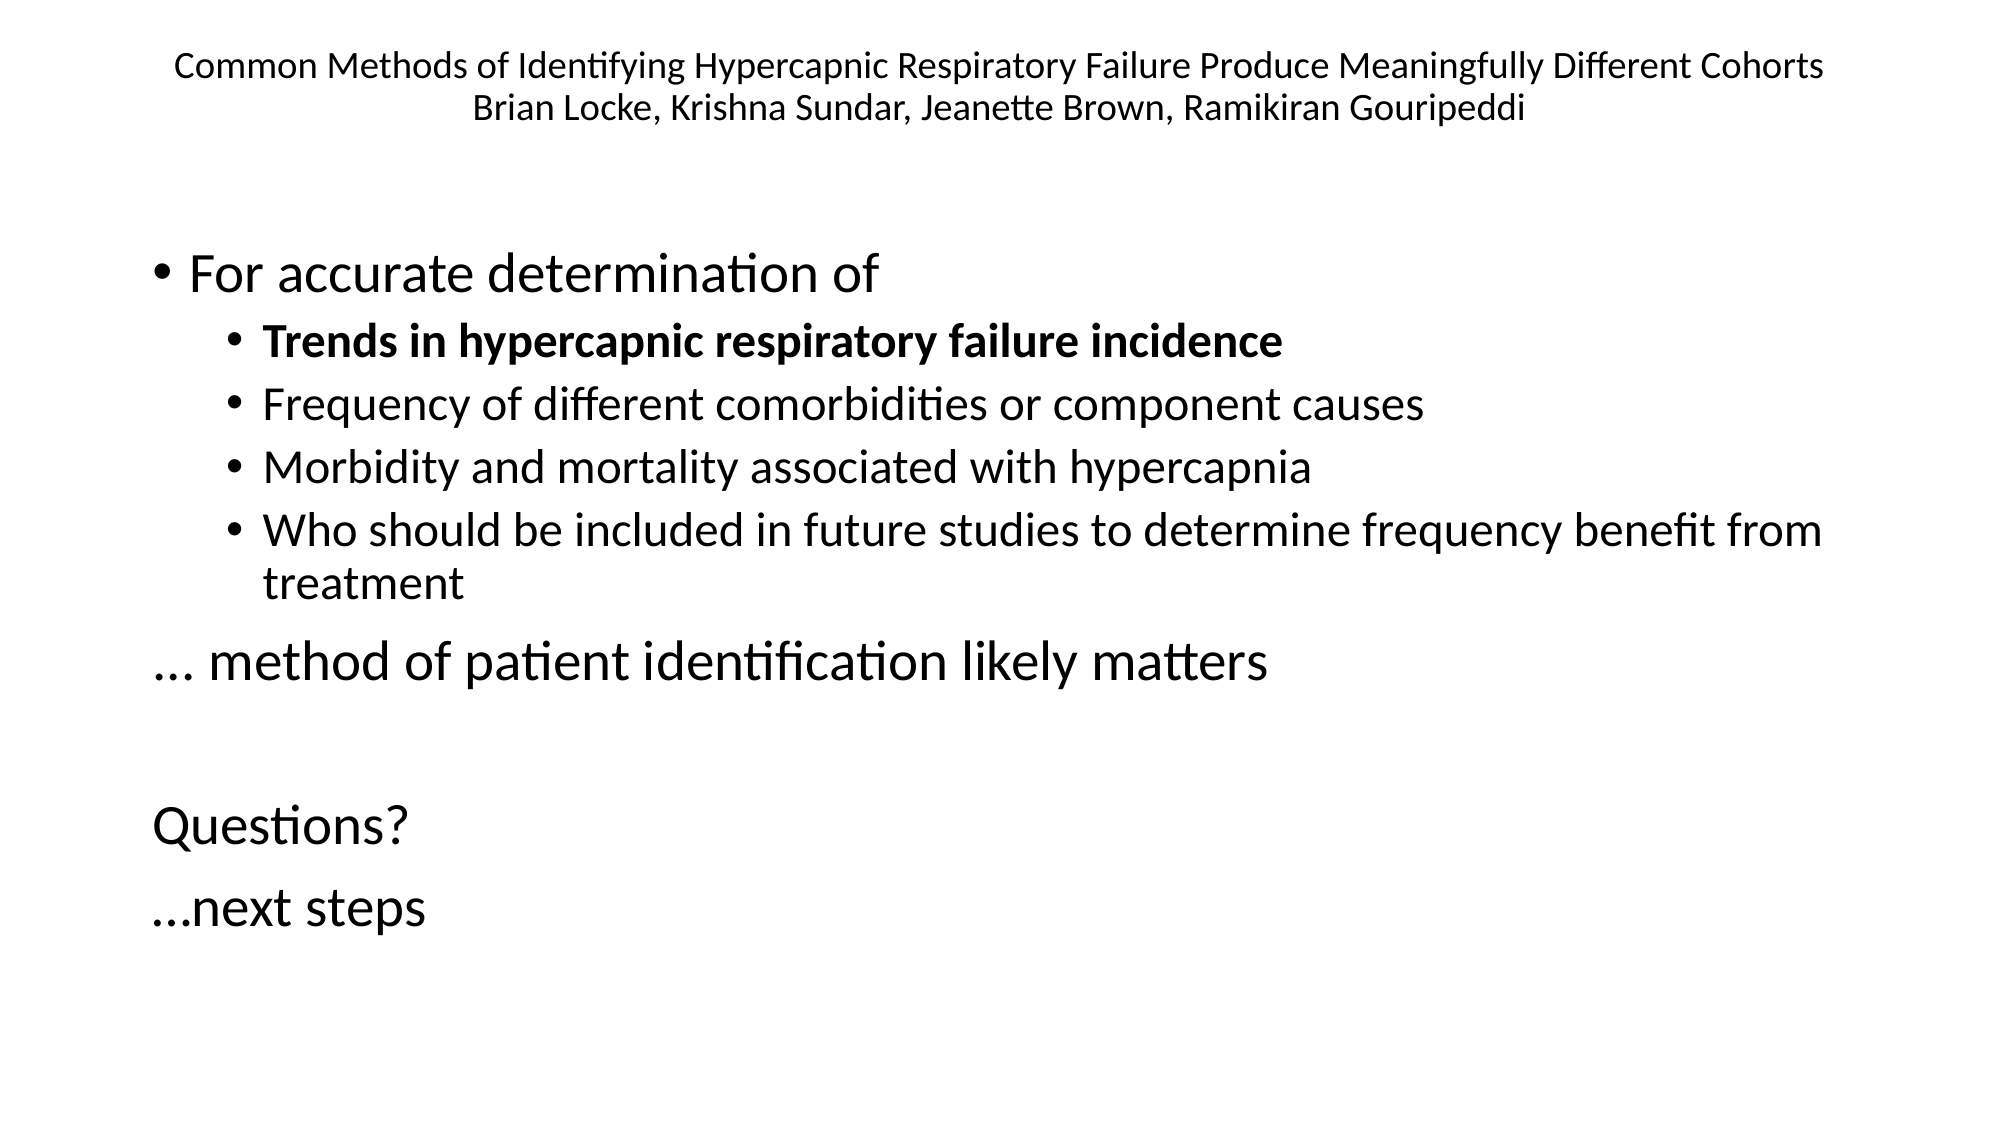

Common Methods of Identifying Hypercapnic Respiratory Failure Produce Meaningfully Different Cohorts
Brian Locke, Krishna Sundar, Jeanette Brown, Ramikiran Gouripeddi
For accurate determination of
Trends in hypercapnic respiratory failure incidence
Frequency of different comorbidities or component causes
Morbidity and mortality associated with hypercapnia
Who should be included in future studies to determine frequency benefit from treatment
... method of patient identification likely matters

Questions?
…next steps